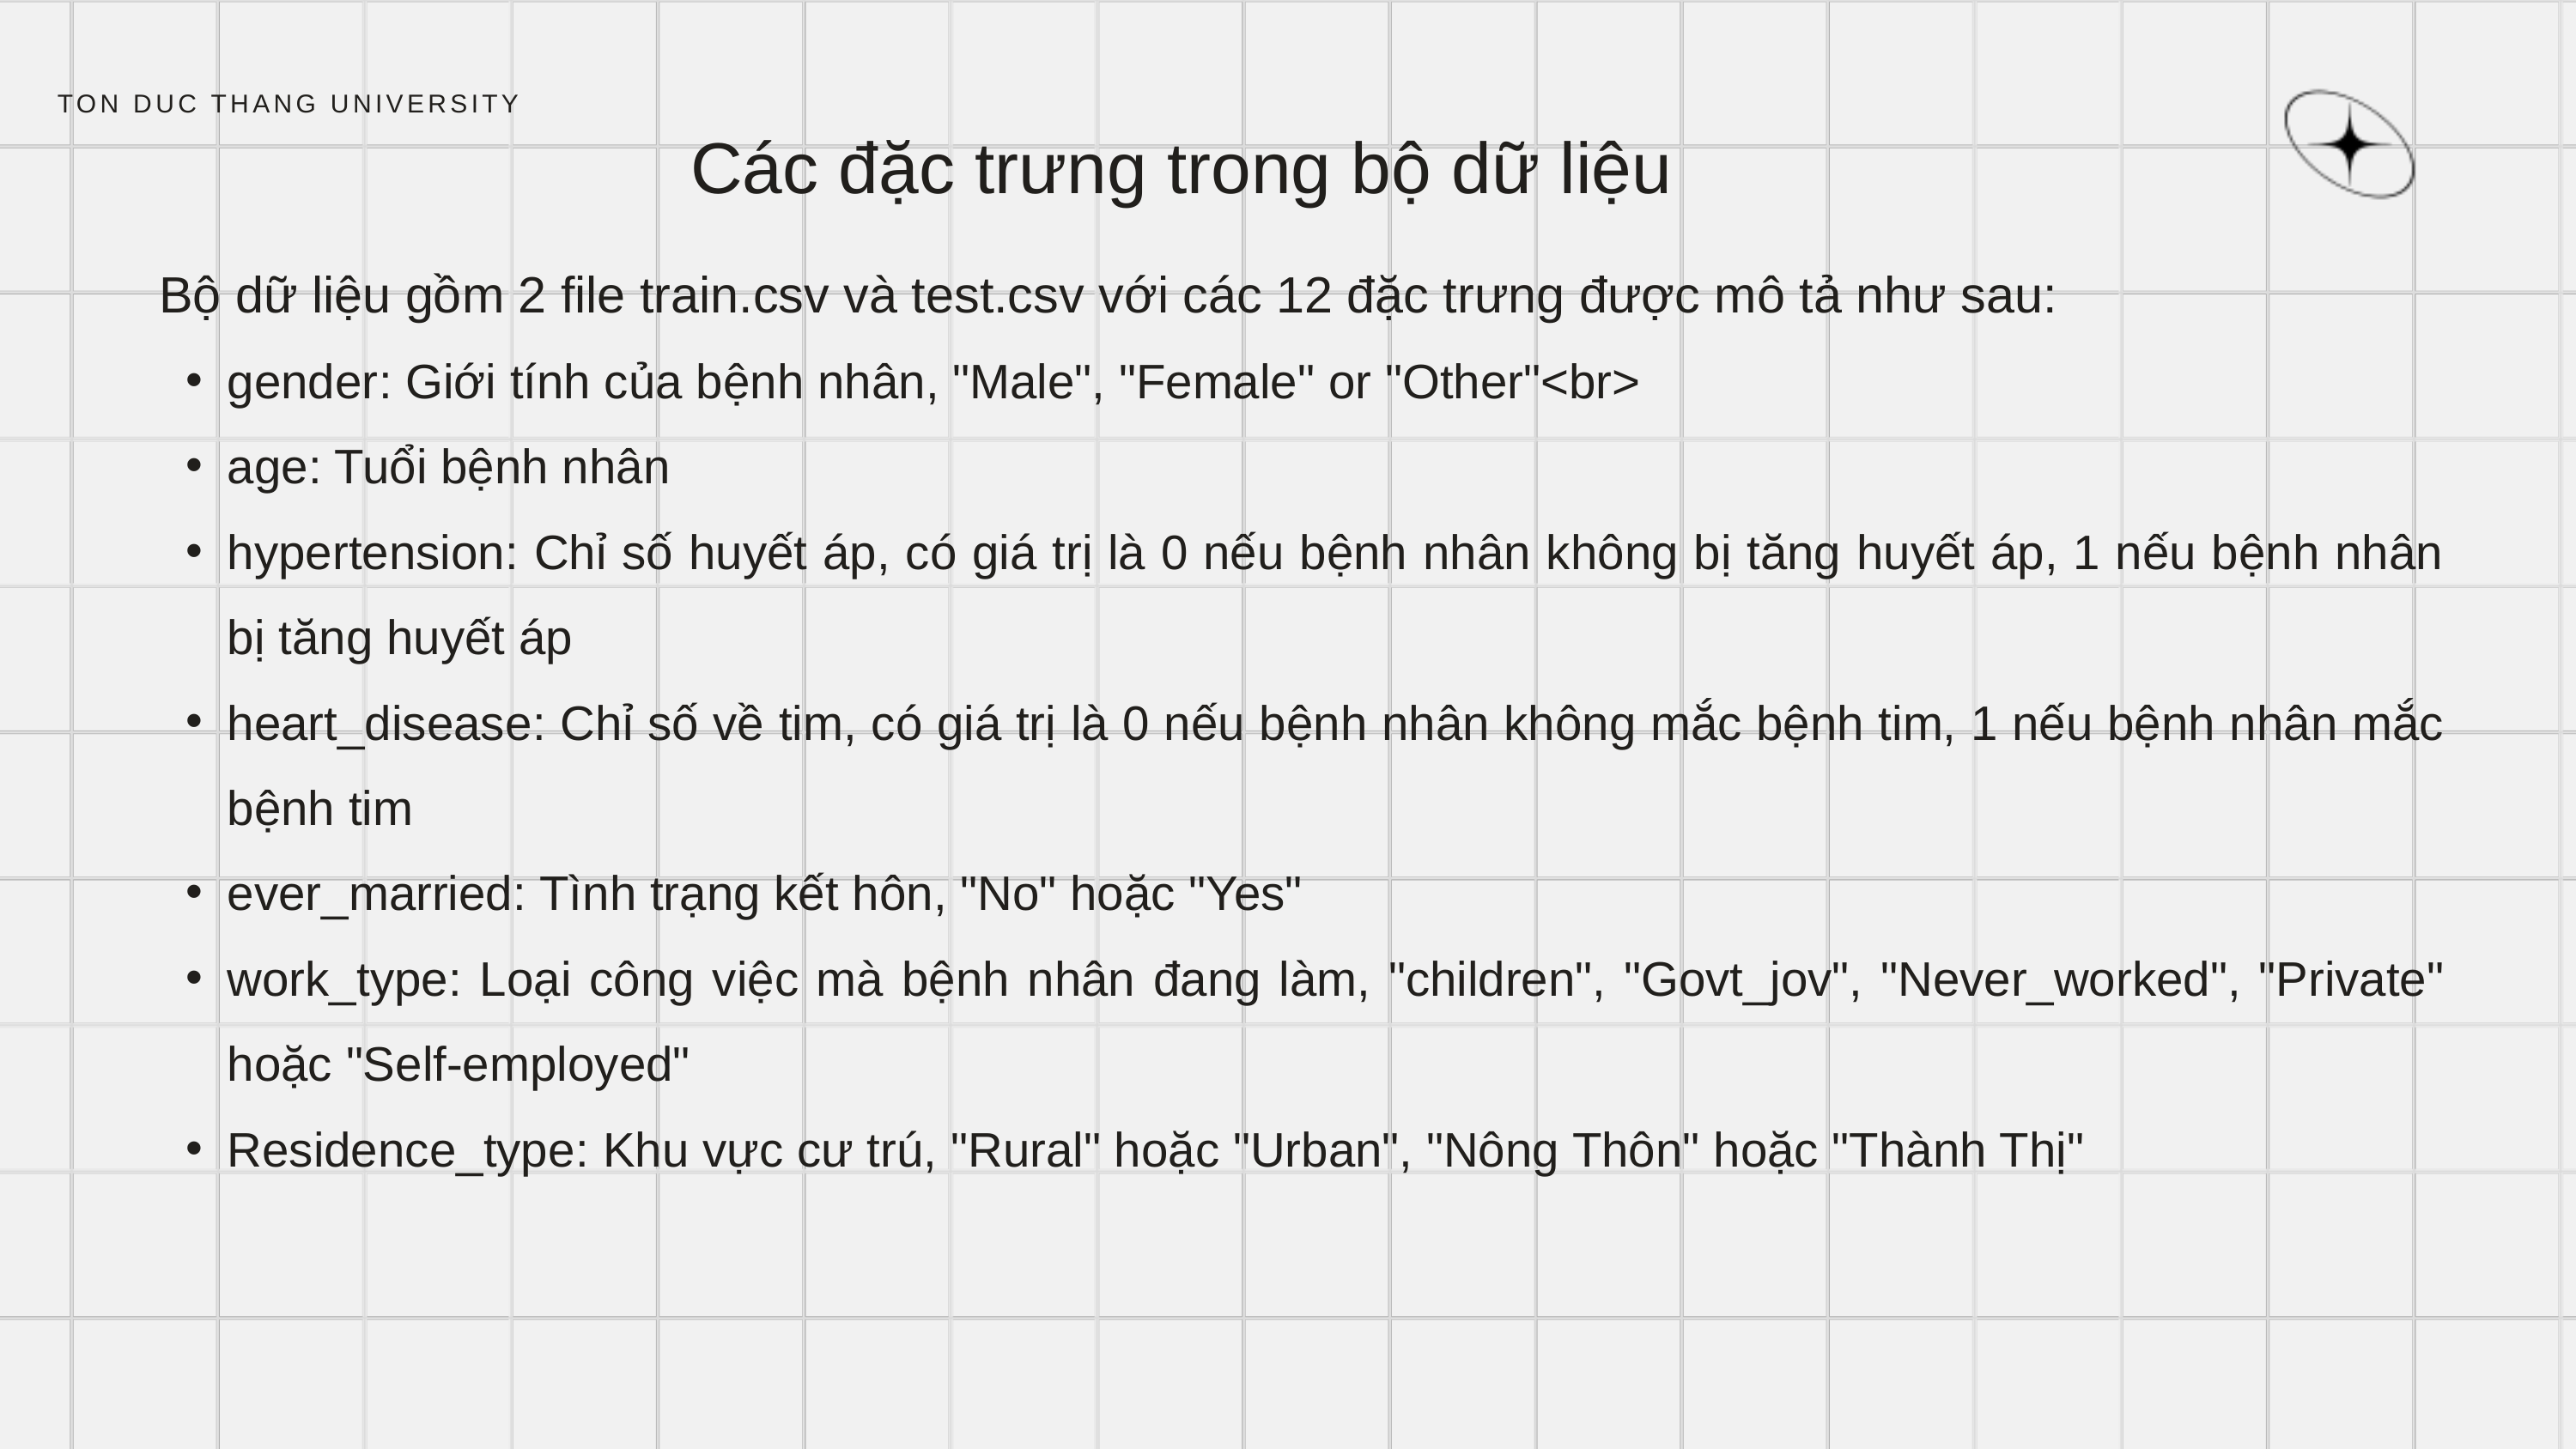

TON DUC THANG UNIVERSITY

Các đặc trưng trong bộ dữ liệu
 Bộ dữ liệu gồm 2 file train.csv và test.csv với các 12 đặc trưng được mô tả như sau:
gender: Giới tính của bệnh nhân, "Male", "Female" or "Other"<br>
age: Tuổi bệnh nhân
hypertension: Chỉ số huyết áp, có giá trị là 0 nếu bệnh nhân không bị tăng huyết áp, 1 nếu bệnh nhân bị tăng huyết áp
heart_disease: Chỉ số về tim, có giá trị là 0 nếu bệnh nhân không mắc bệnh tim, 1 nếu bệnh nhân mắc bệnh tim
ever_married: Tình trạng kết hôn, "No" hoặc "Yes"
work_type: Loại công việc mà bệnh nhân đang làm, "children", "Govt_jov", "Never_worked", "Private" hoặc "Self-employed"
Residence_type: Khu vực cư trú, "Rural" hoặc "Urban", "Nông Thôn" hoặc "Thành Thị"